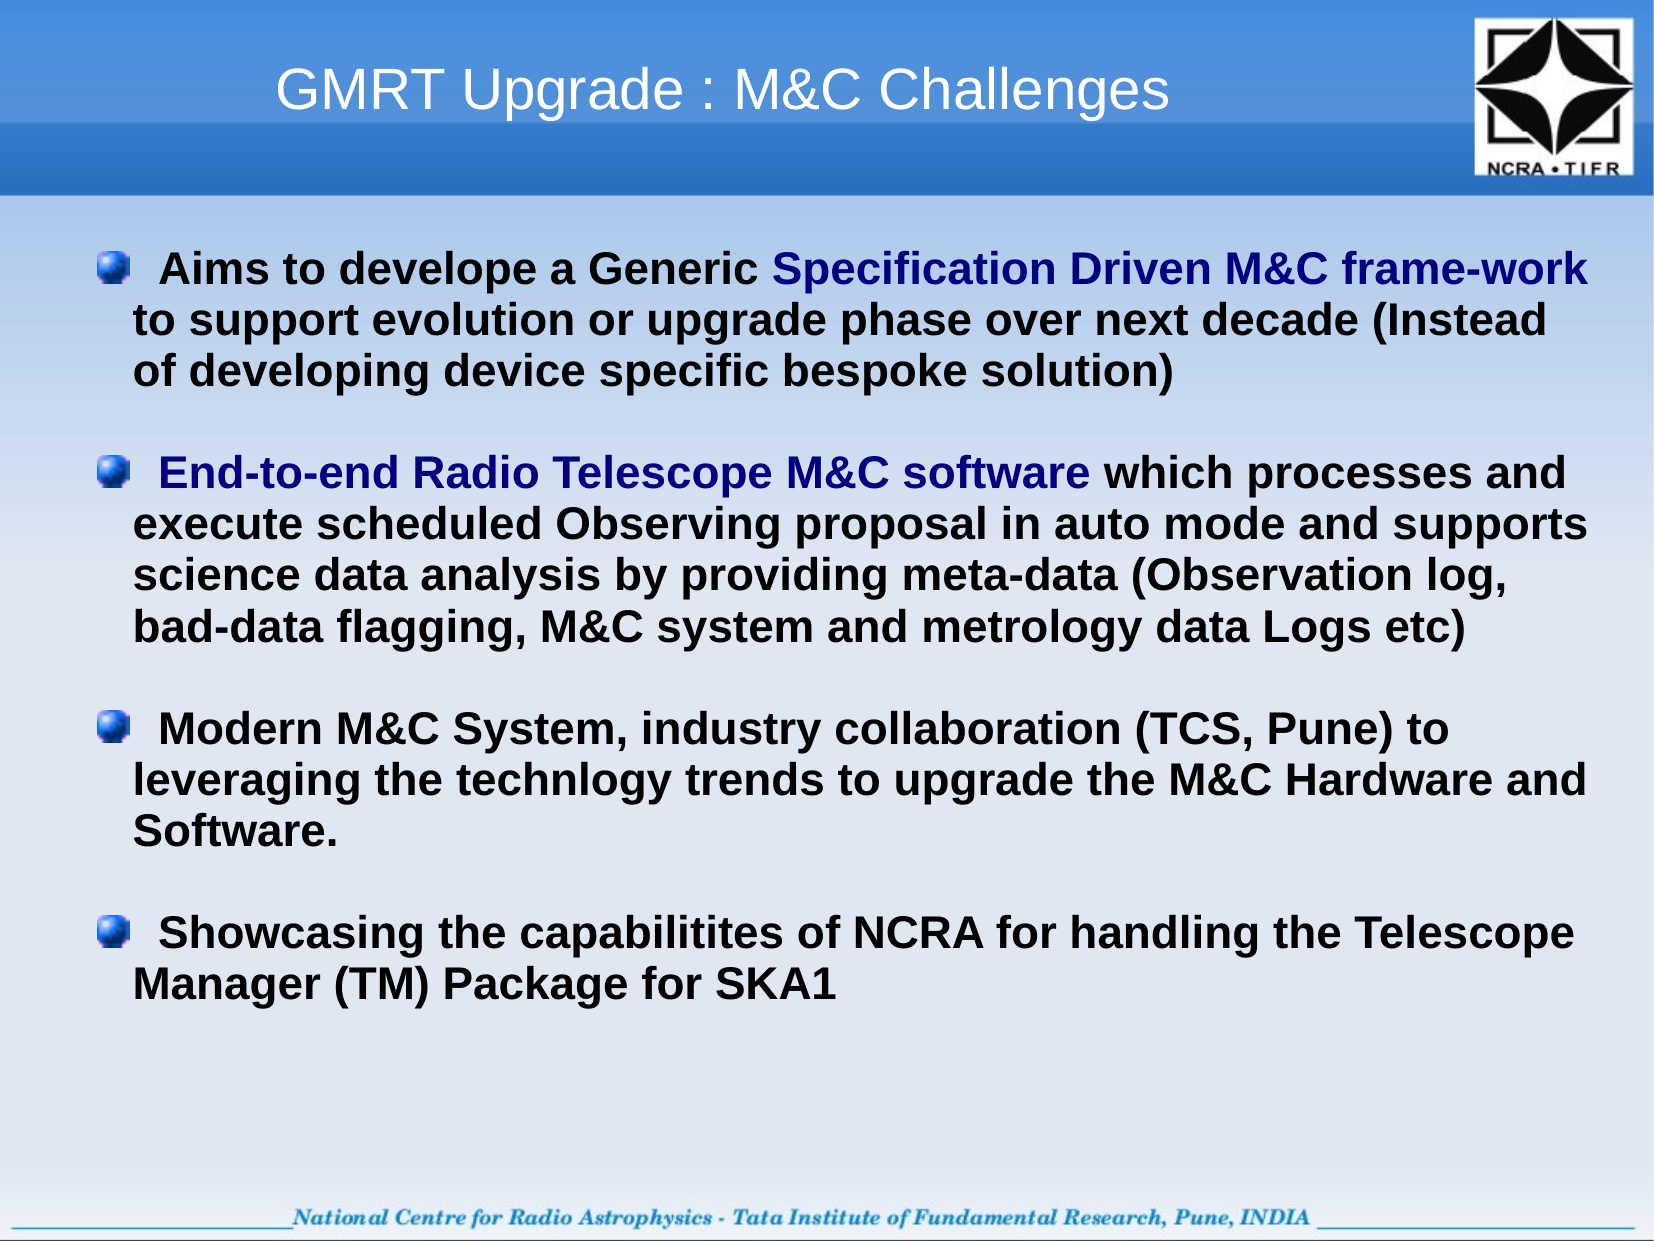

GMRT Upgrade : M&C Challenges
  Aims to develope a Generic Specification Driven M&C frame-work to support evolution or upgrade phase over next decade (Instead of developing device specific bespoke solution)

  End-to-end Radio Telescope M&C software which processes and execute scheduled Observing proposal in auto mode and supports science data analysis by providing meta-data (Observation log, bad-data flagging, M&C system and metrology data Logs etc)

  Modern M&C System, industry collaboration (TCS, Pune) to leveraging the technlogy trends to upgrade the M&C Hardware and Software.

  Showcasing the capabilitites of NCRA for handling the Telescope Manager (TM) Package for SKA1